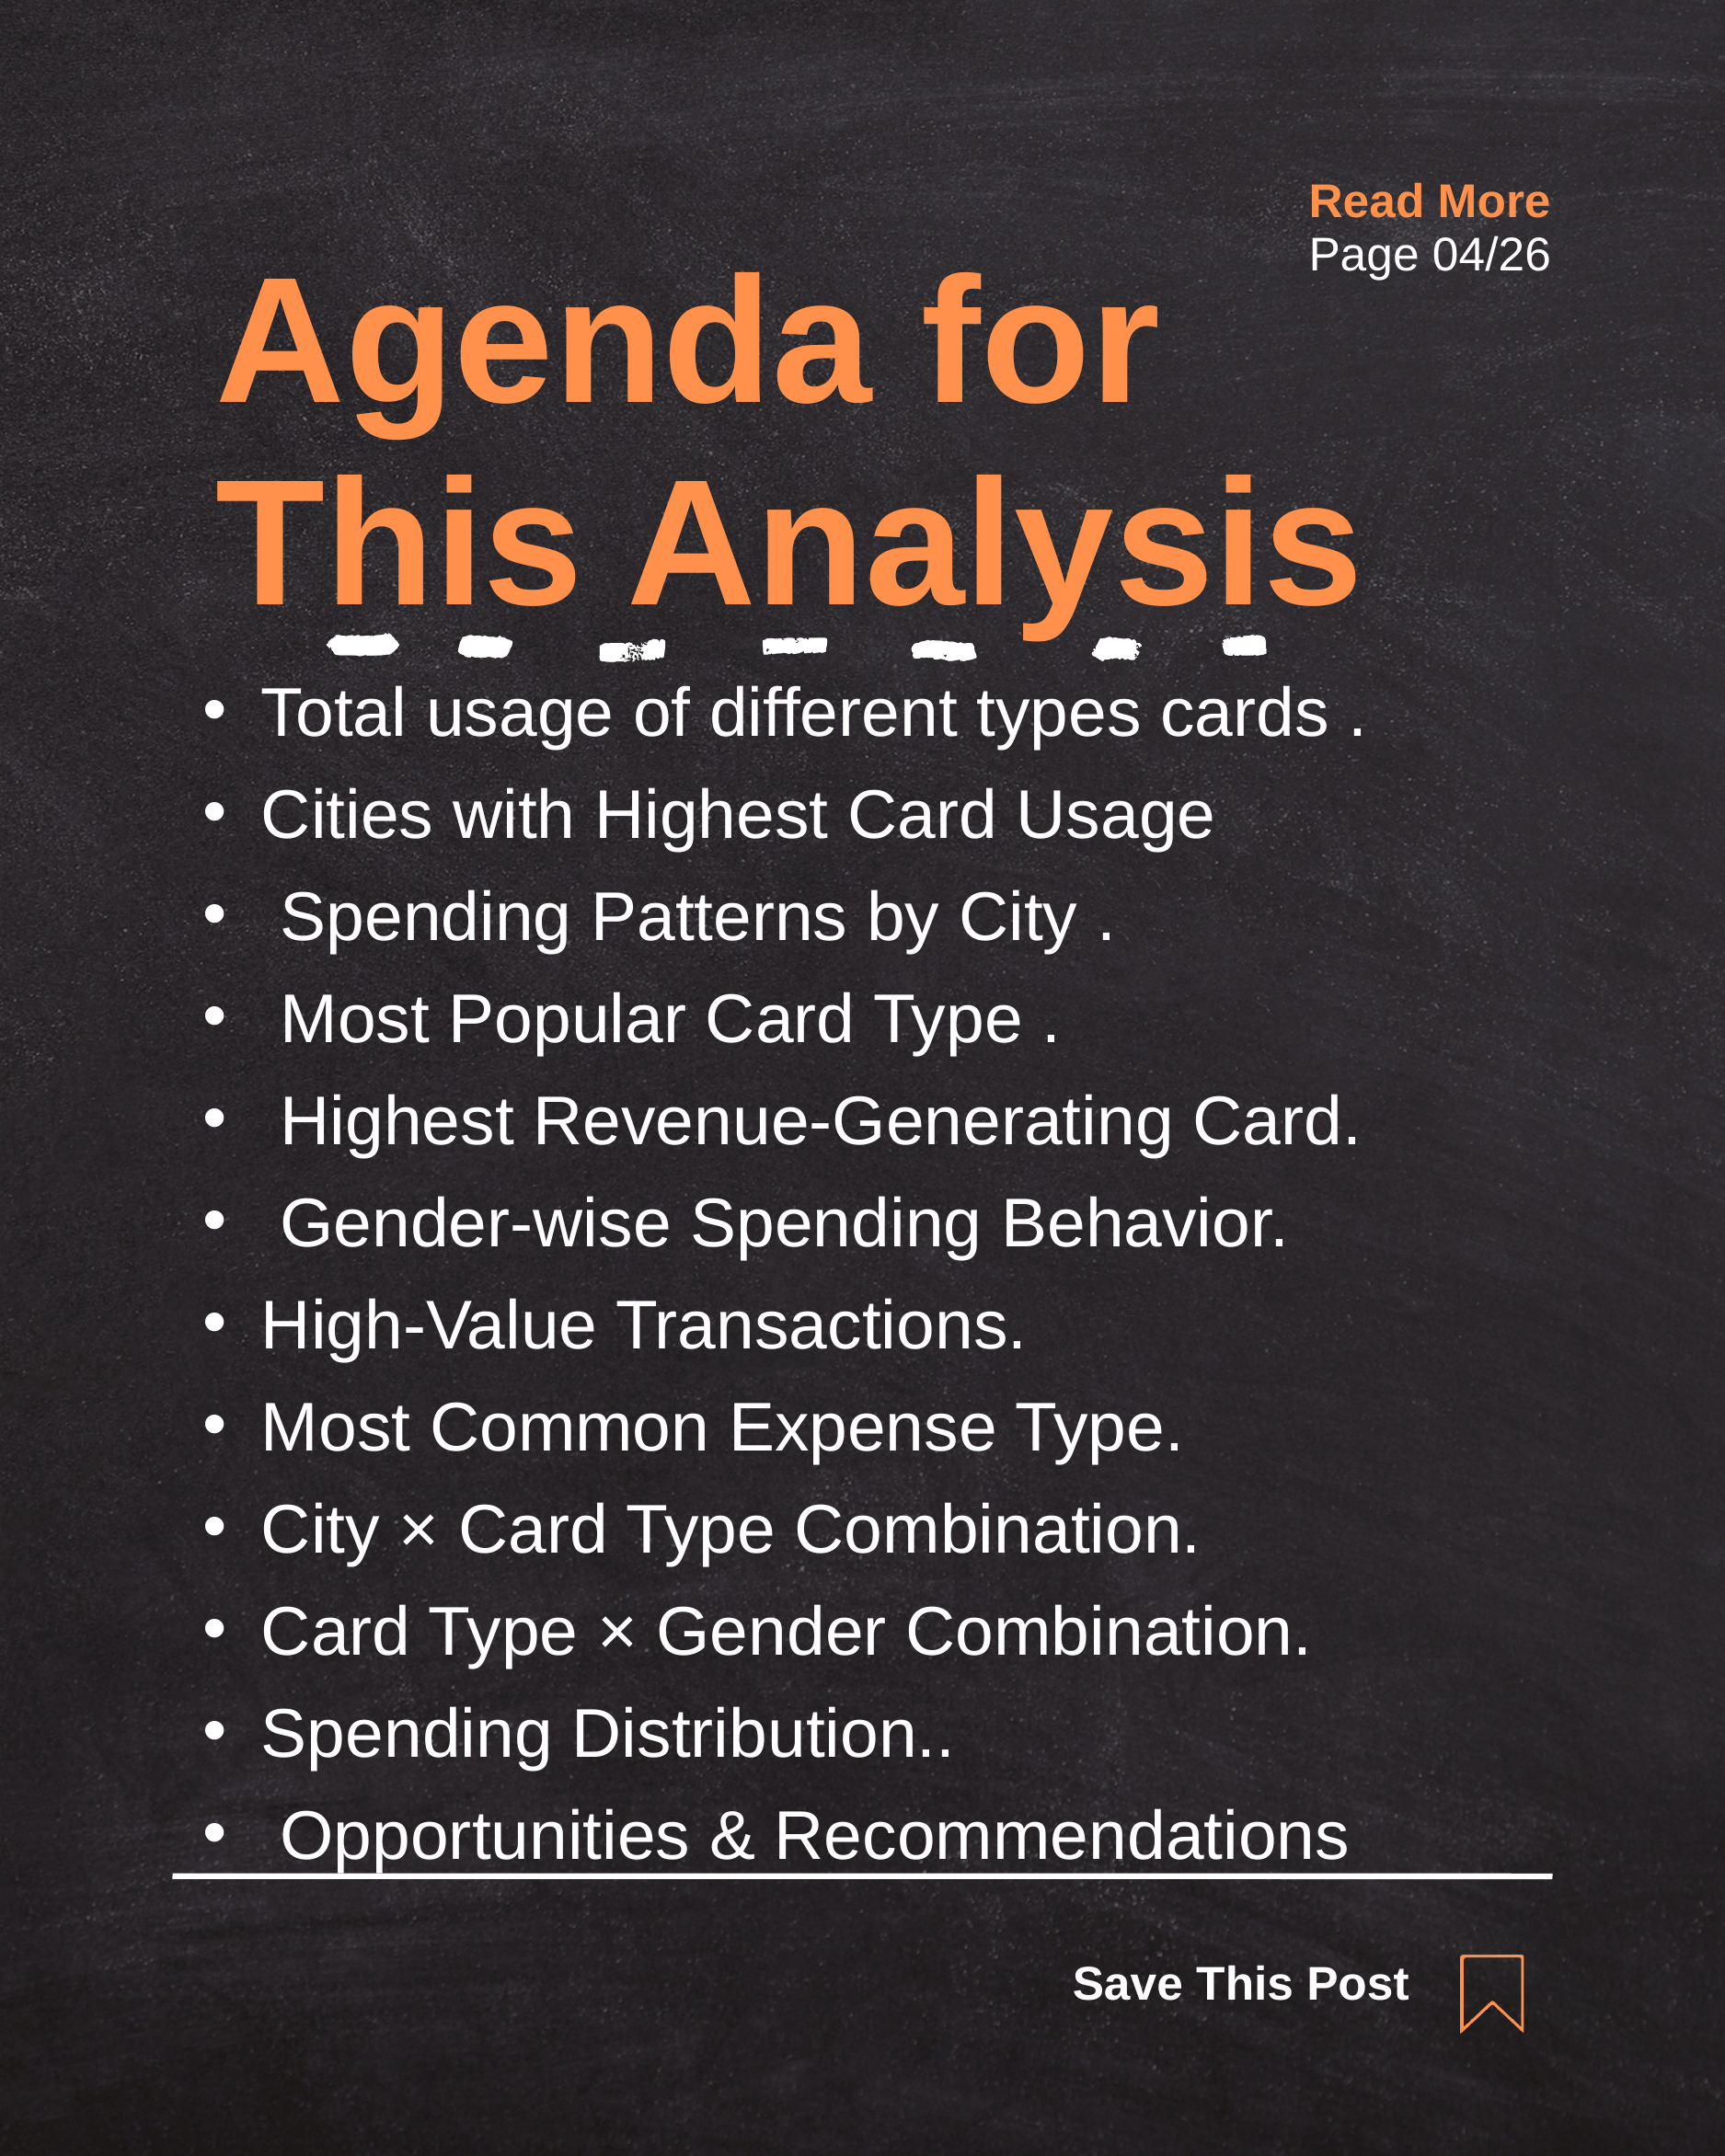

Read More
Page 04/26
Agenda for This Analysis

Total usage of different types cards .
Cities with Highest Card Usage
 Spending Patterns by City .
 Most Popular Card Type .
 Highest Revenue-Generating Card.
 Gender-wise Spending Behavior.
High-Value Transactions.
Most Common Expense Type.
City × Card Type Combination.
Card Type × Gender Combination.
Spending Distribution..
 Opportunities & Recommendations

Save This Post